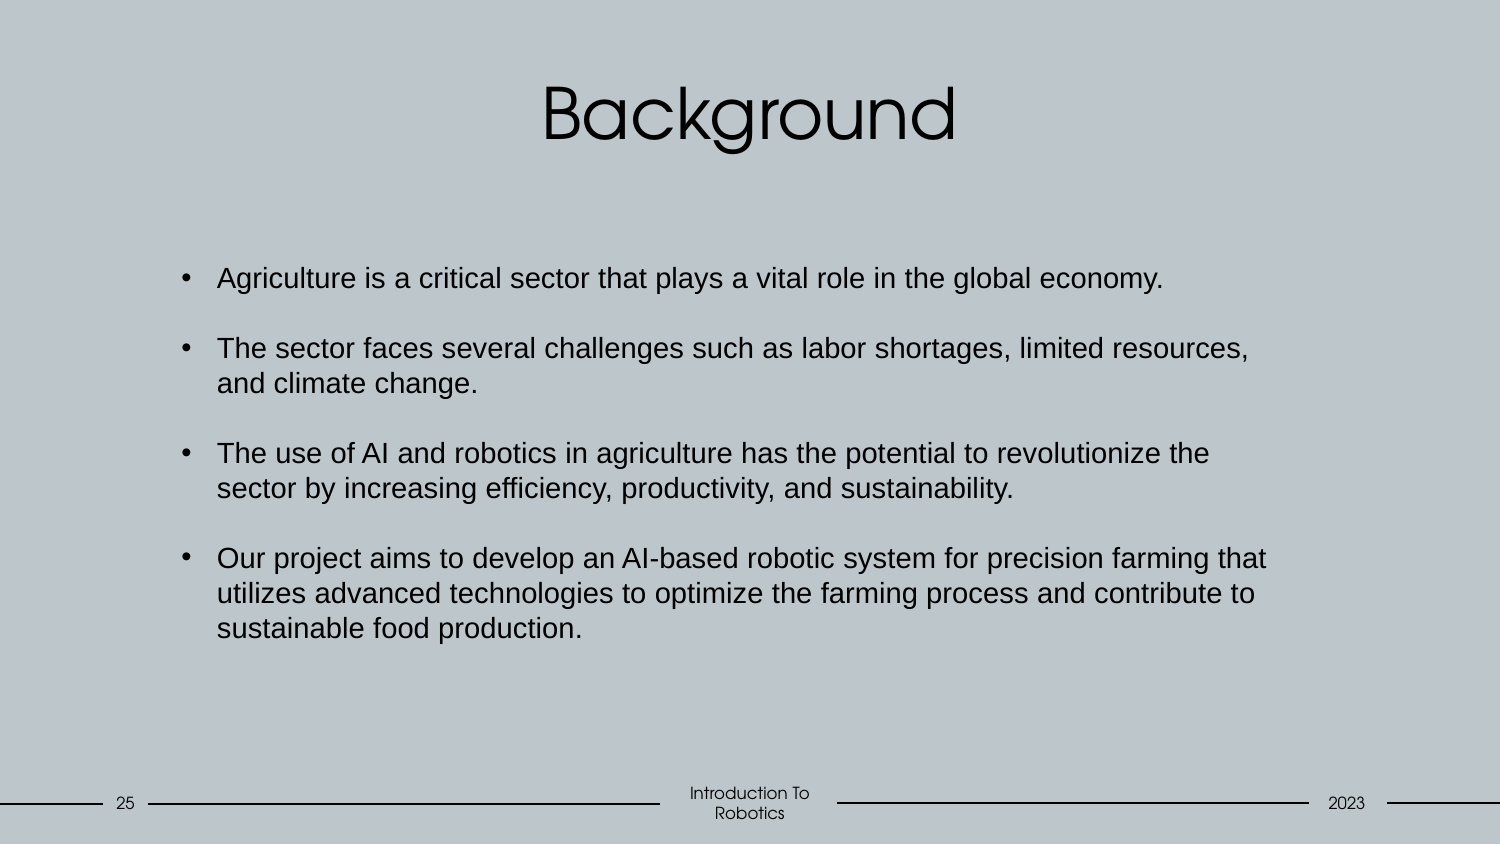

# Background
Agriculture is a critical sector that plays a vital role in the global economy.

The sector faces several challenges such as labor shortages, limited resources, and climate change.

The use of AI and robotics in agriculture has the potential to revolutionize the sector by increasing efficiency, productivity, and sustainability.

Our project aims to develop an AI-based robotic system for precision farming that utilizes advanced technologies to optimize the farming process and contribute to sustainable food production.
25
Introduction To Robotics
2023